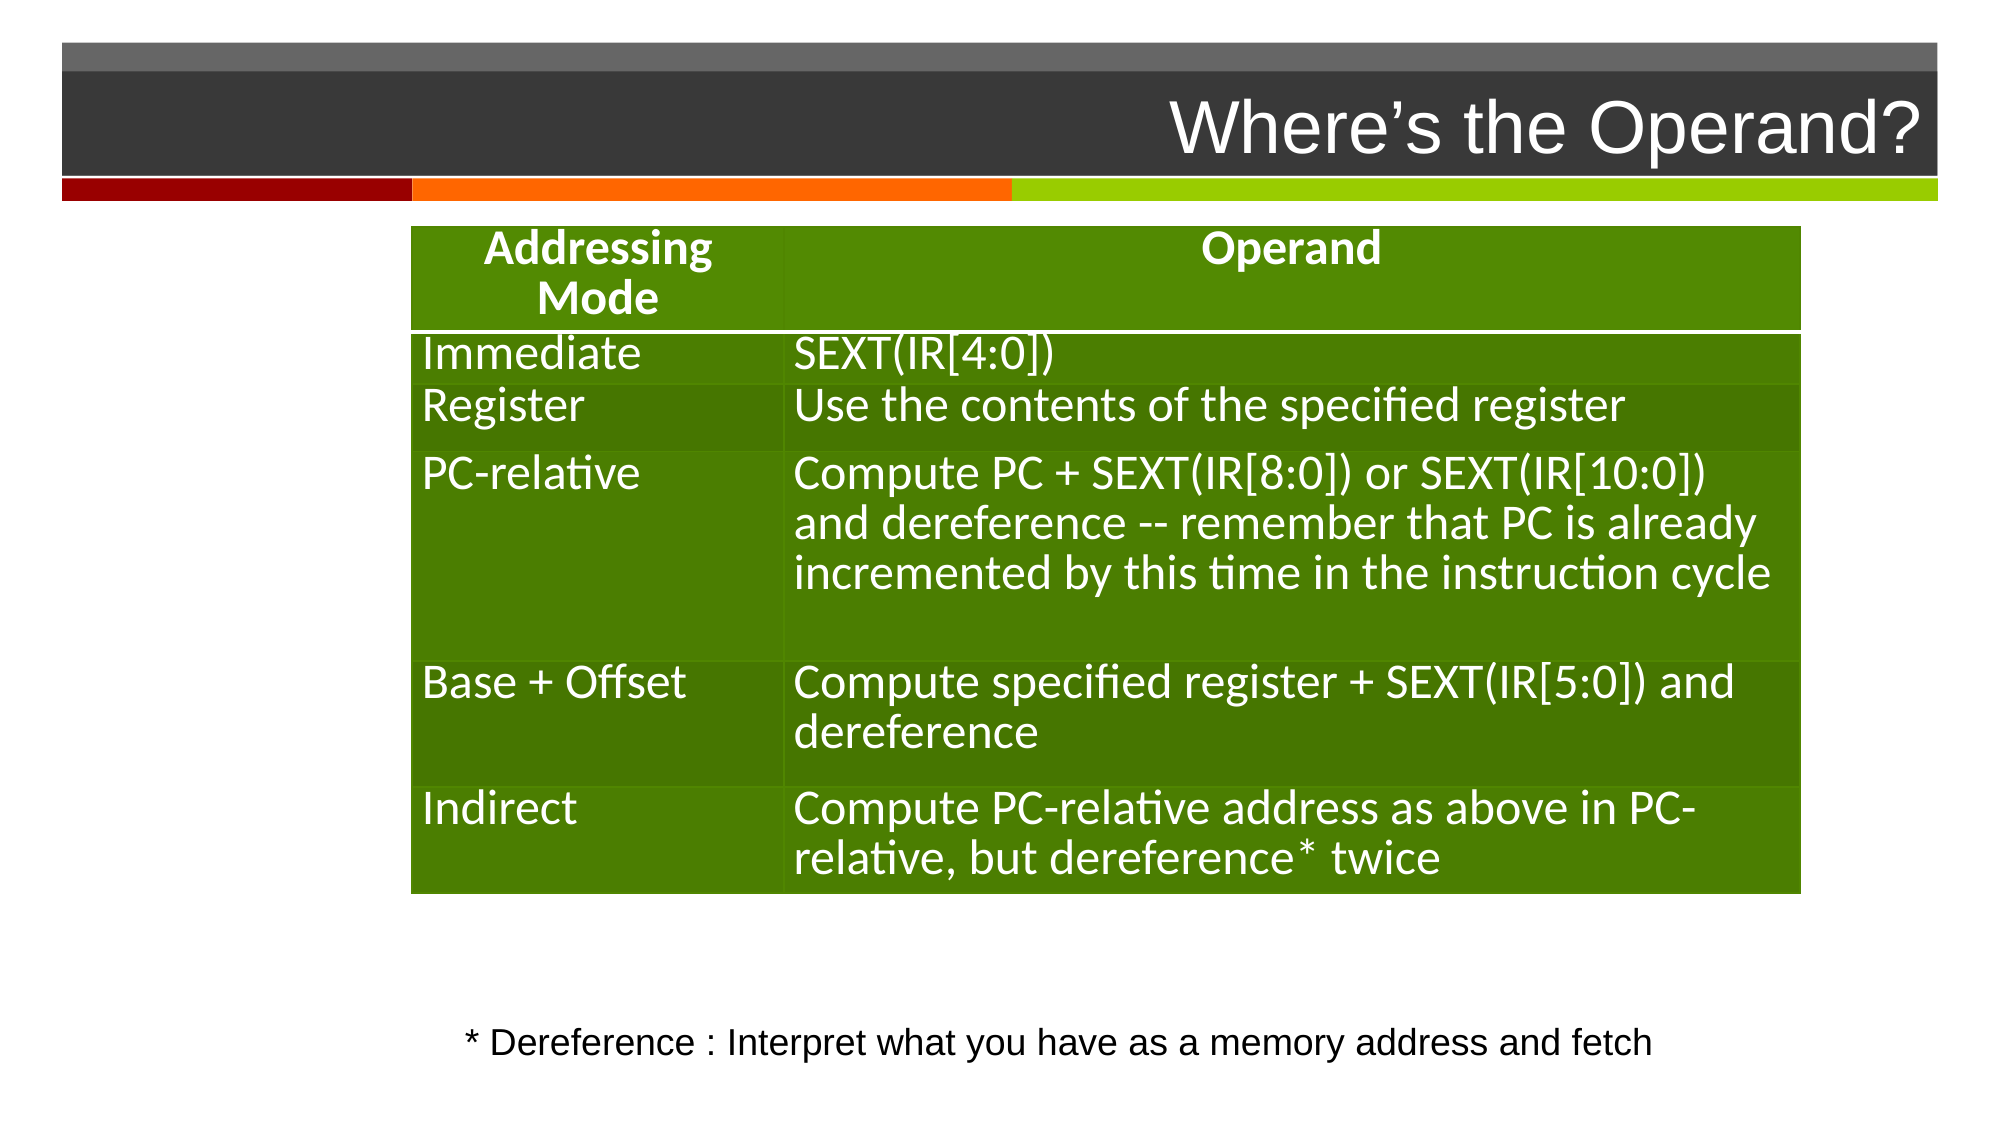

# Where’s the Operand?
| Addressing Mode | Operand |
| --- | --- |
| Immediate | SEXT(IR[4:0]) |
| Register | Use the contents of the specified register |
| PC-relative | Compute PC + SEXT(IR[8:0]) or SEXT(IR[10:0]) and dereference -- remember that PC is already incremented by this time in the instruction cycle |
| Base + Offset | Compute specified register + SEXT(IR[5:0]) and dereference |
| Indirect | Compute PC-relative address as above in PC-relative, but dereference\* twice |
* Dereference : Interpret what you have as a memory address and fetch